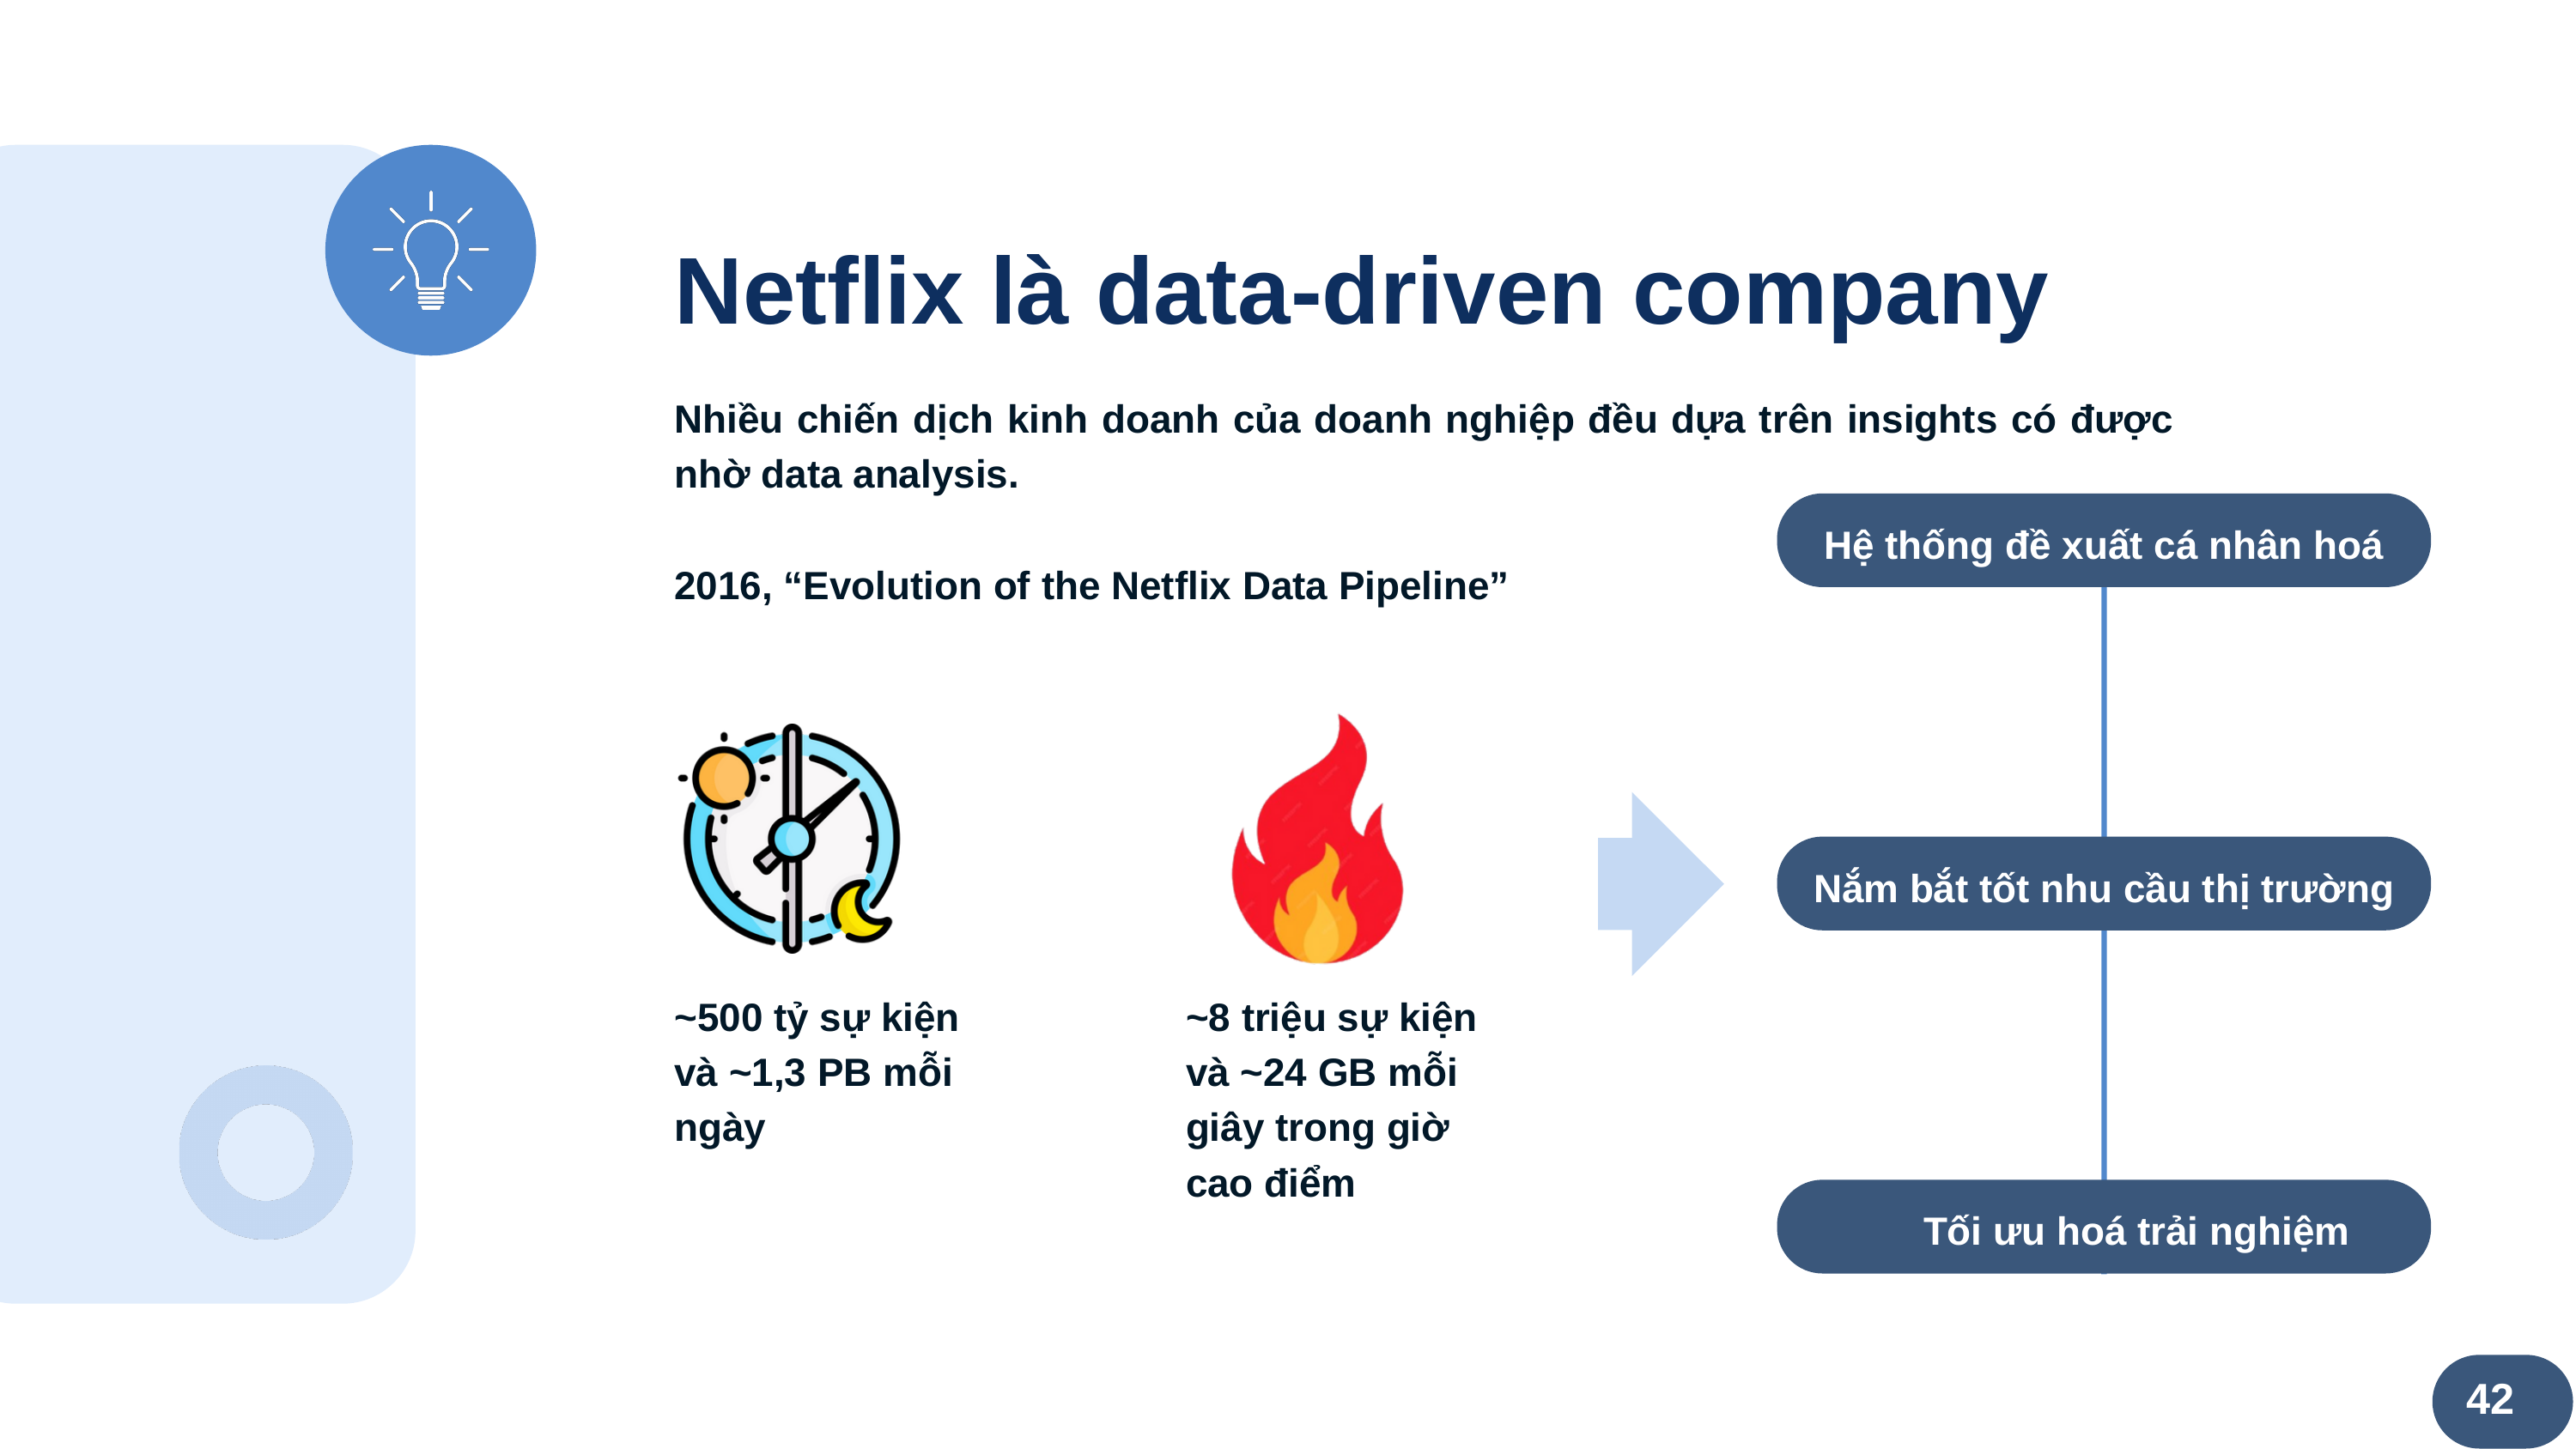

Netflix là data-driven company
Nhiều chiến dịch kinh doanh của doanh nghiệp đều dựa trên insights có được nhờ data analysis.

Hệ thống đề xuất cá nhân hoá

2016, “Evolution of the Netflix Data Pipeline”

Nắm bắt tốt nhu cầu thị trường
~500 tỷ sự kiện và ~1,3 PB mỗi ngày
~8 triệu sự kiện và ~24 GB mỗi giây trong giờ cao điểm

Tối ưu hoá trải nghiệm

42